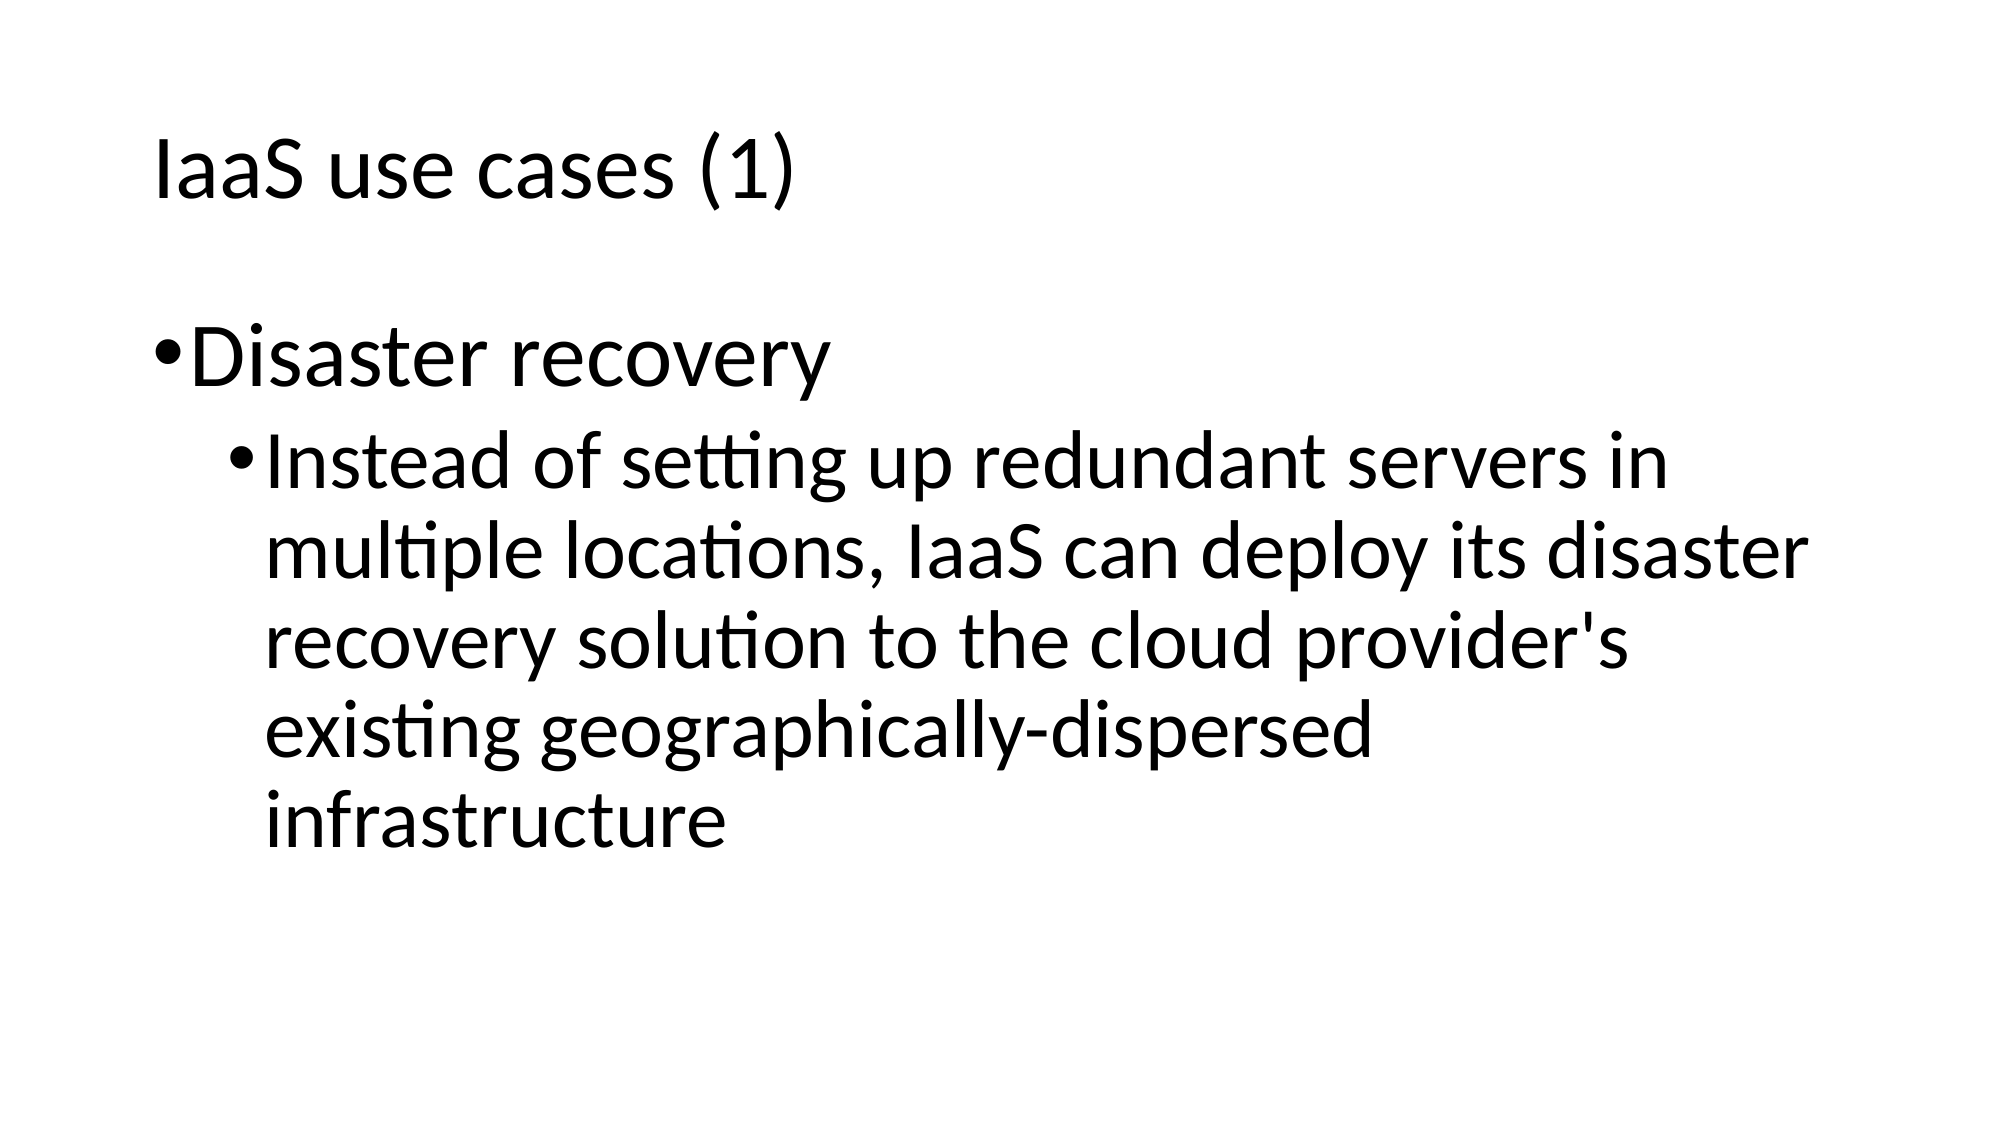

# IaaS use cases (1)
Disaster recovery
Instead of setting up redundant servers in multiple locations, IaaS can deploy its disaster recovery solution to the cloud provider's existing geographically-dispersed infrastructure